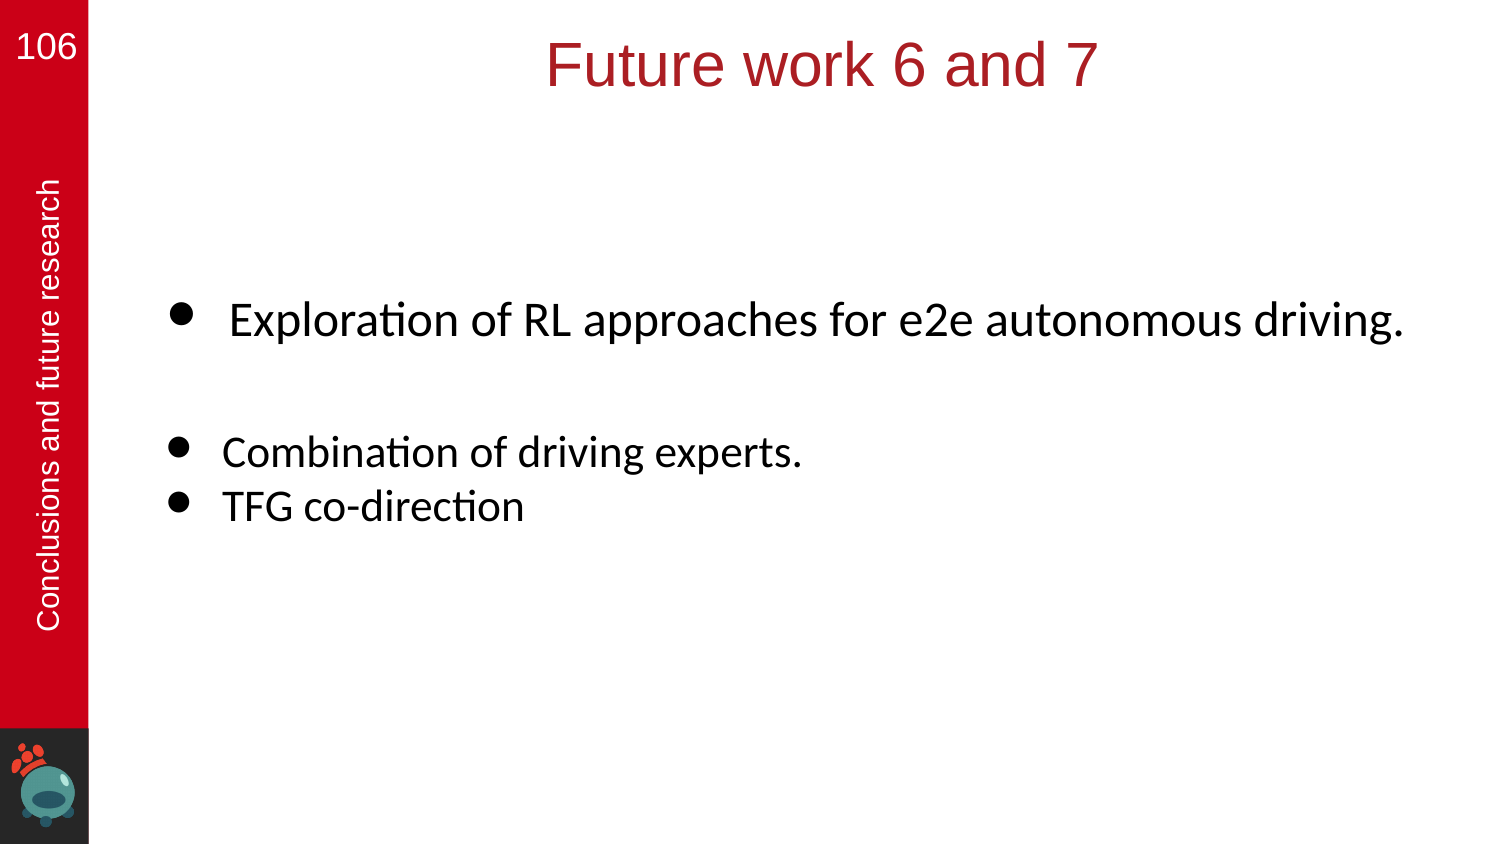

106
# Future work 6 and 7
Exploration of RL approaches for e2e autonomous driving.
Conclusions and future research
Combination of driving experts.
TFG co-direction